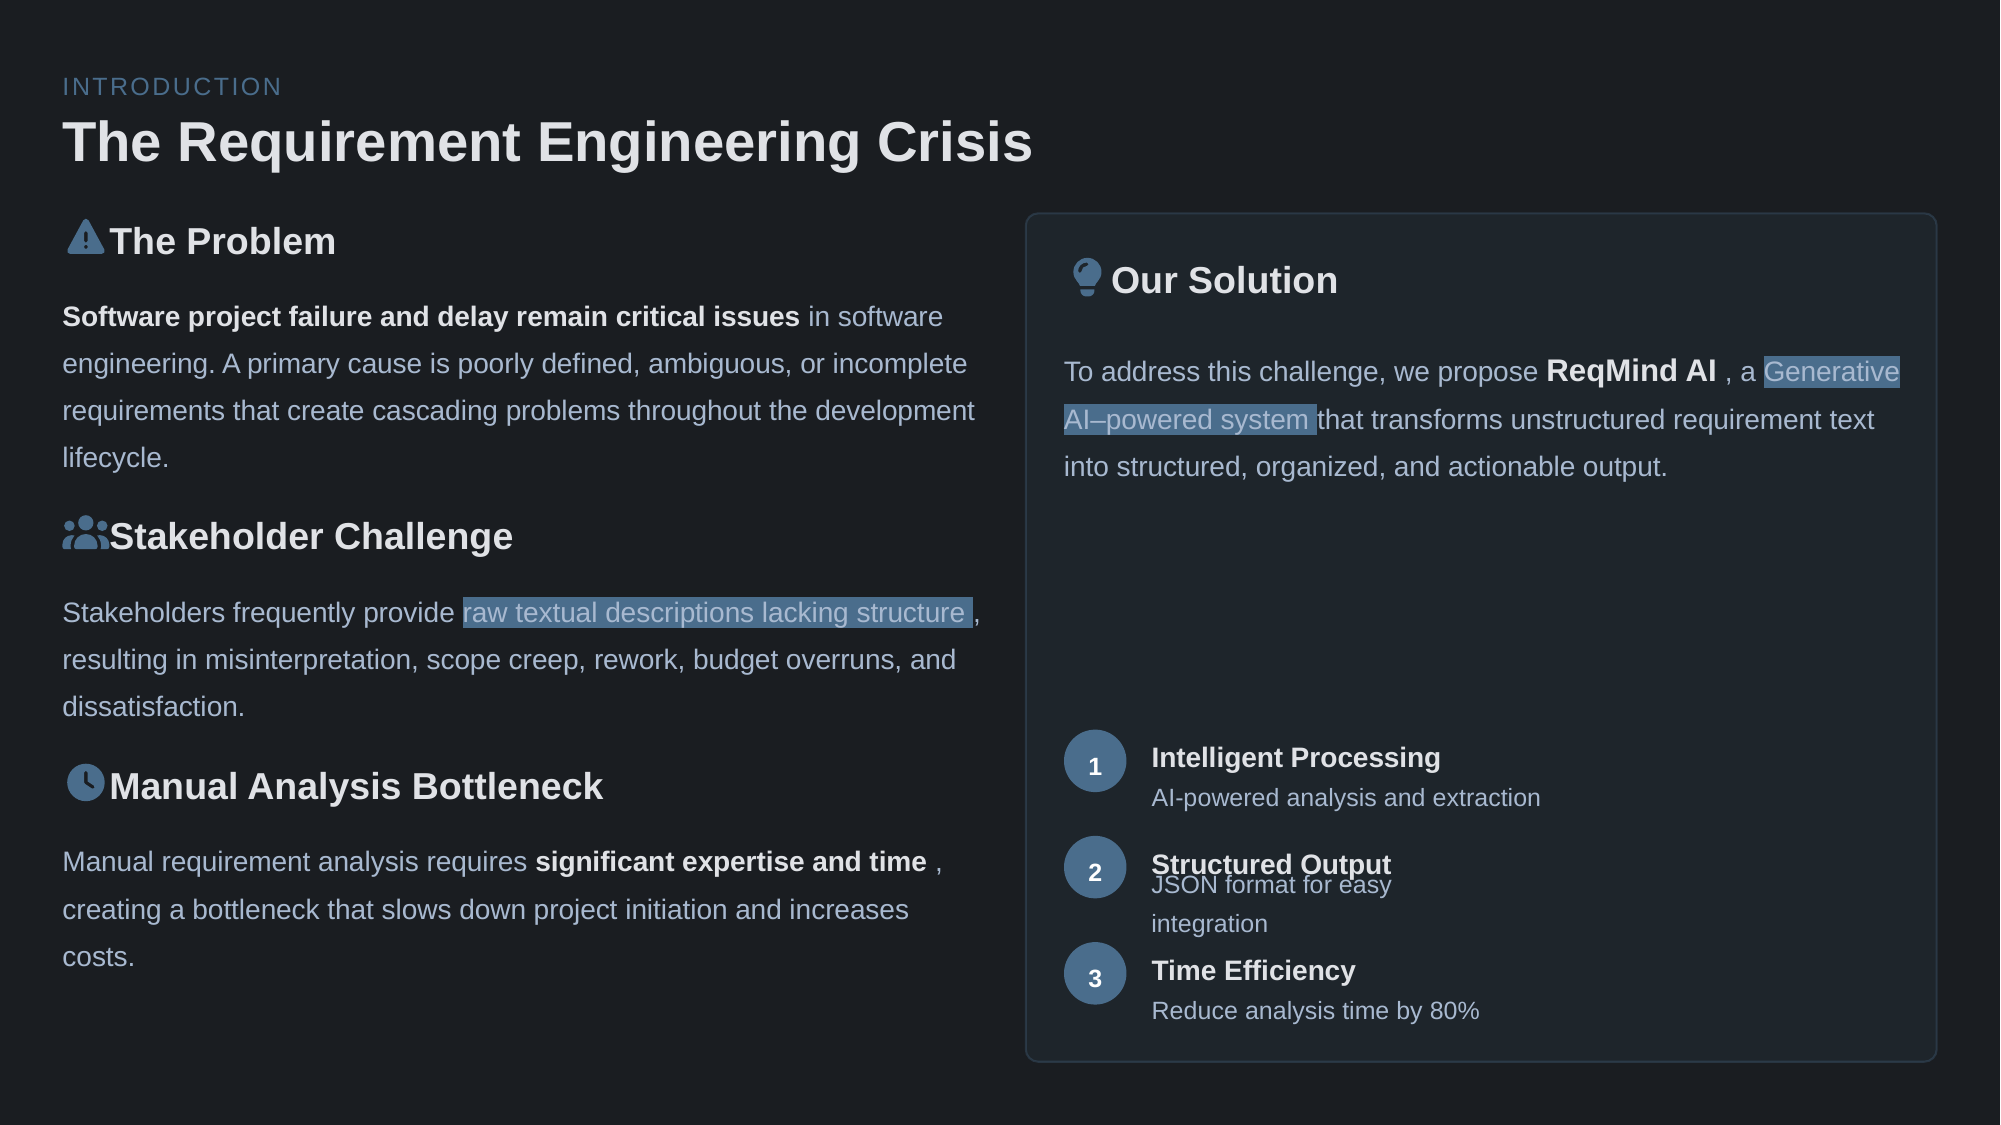

INTRODUCTION
The Requirement Engineering Crisis
The Problem

Our Solution

Software project failure and delay remain critical issues in software engineering. A primary cause is poorly defined, ambiguous, or incomplete requirements that create cascading problems throughout the development lifecycle.
To address this challenge, we propose ReqMind AI , a Generative AI–powered system that transforms unstructured requirement text into structured, organized, and actionable output.
Stakeholder Challenge

Stakeholders frequently provide raw textual descriptions lacking structure , resulting in misinterpretation, scope creep, rework, budget overruns, and dissatisfaction.
1

Intelligent Processing
Manual Analysis Bottleneck

AI-powered analysis and extraction
Manual requirement analysis requires significant expertise and time , creating a bottleneck that slows down project initiation and increases costs.
2

Structured Output
JSON format for easy integration
3

Time Efficiency
Reduce analysis time by 80%